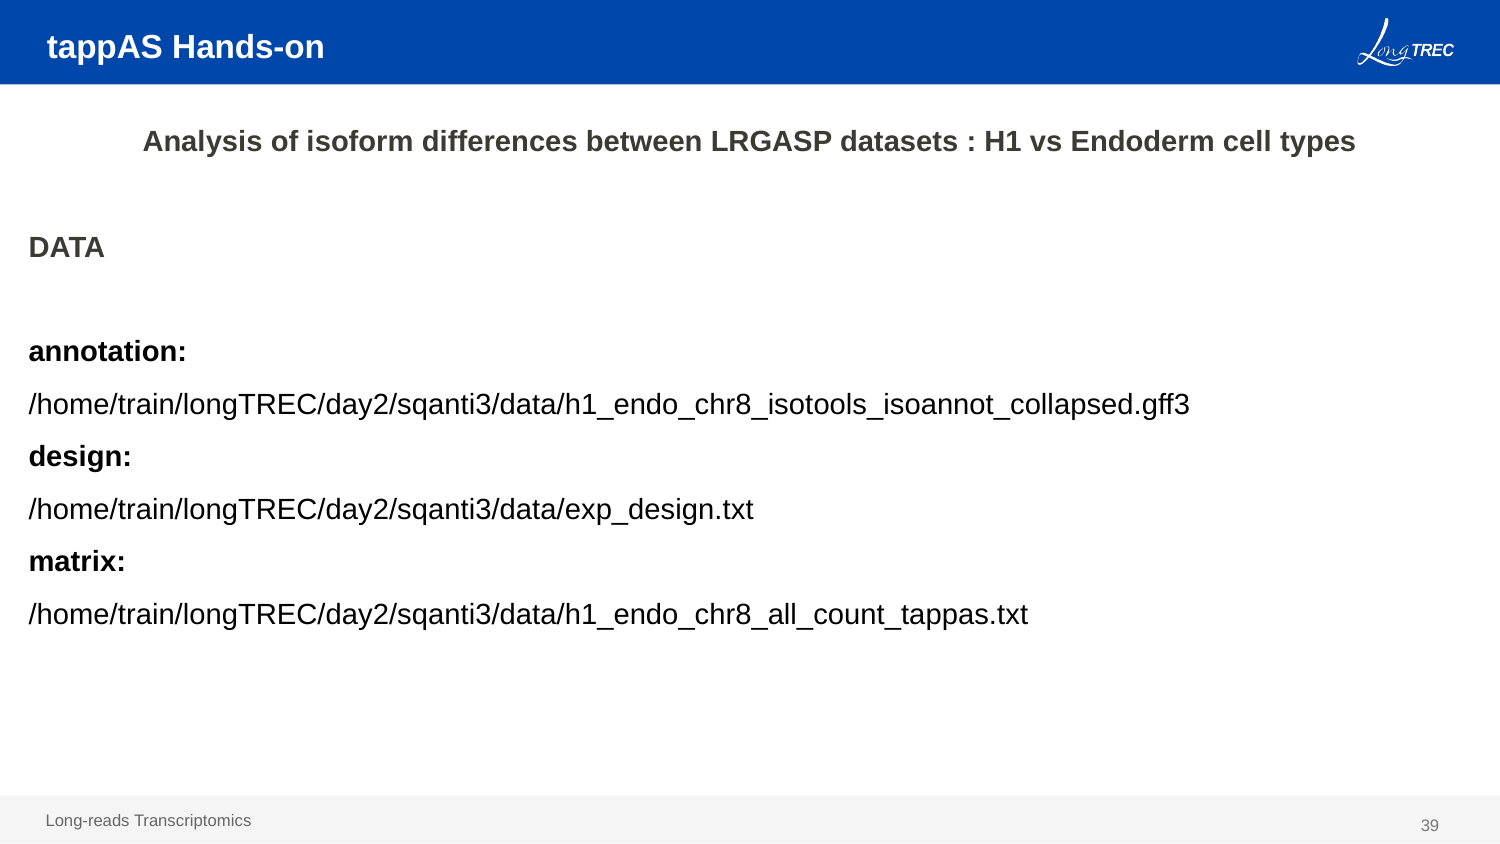

# tappAS Hands-on
Analysis of isoform differences between LRGASP datasets : H1 vs Endoderm cell types

DATA

annotation:
/home/train/longTREC/day2/sqanti3/data/h1_endo_chr8_isotools_isoannot_collapsed.gff3
design:
/home/train/longTREC/day2/sqanti3/data/exp_design.txt
matrix:
/home/train/longTREC/day2/sqanti3/data/h1_endo_chr8_all_count_tappas.txt

39